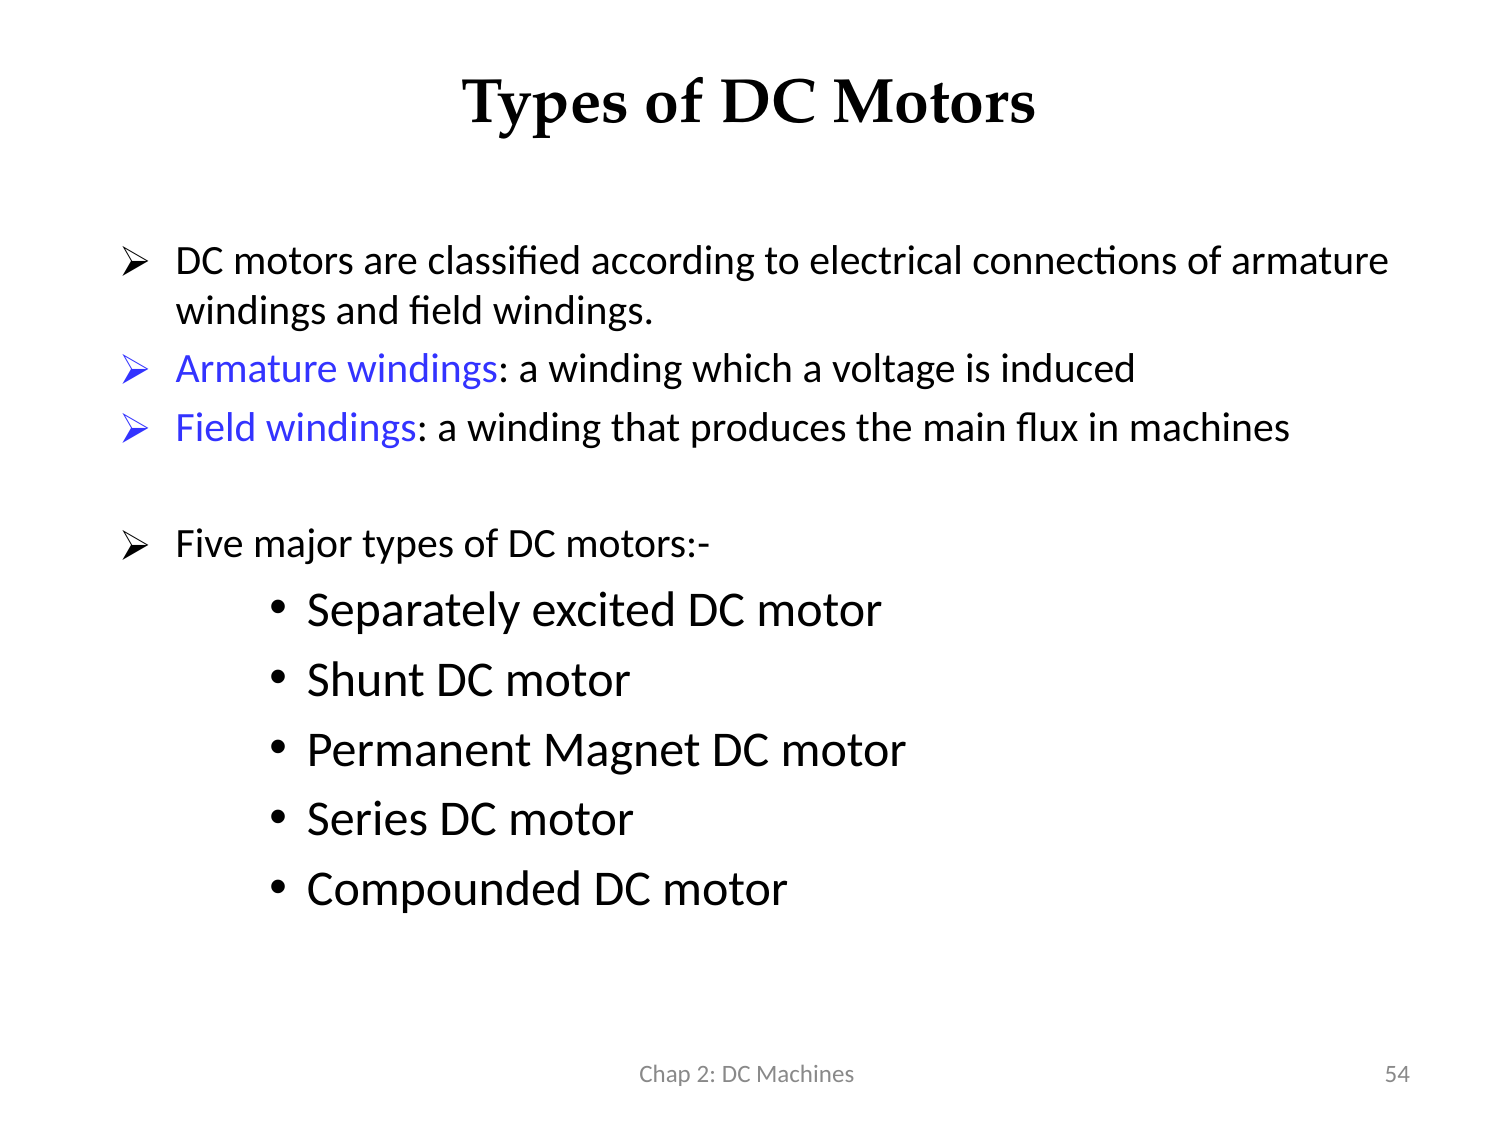

# Types of DC Motors
DC motors are classified according to electrical connections of armature windings and field windings.
Armature windings: a winding which a voltage is induced
Field windings: a winding that produces the main flux in machines

Five major types of DC motors:-
Separately excited DC motor
Shunt DC motor
Permanent Magnet DC motor
Series DC motor
Compounded DC motor

Chap 2: DC Machines
54